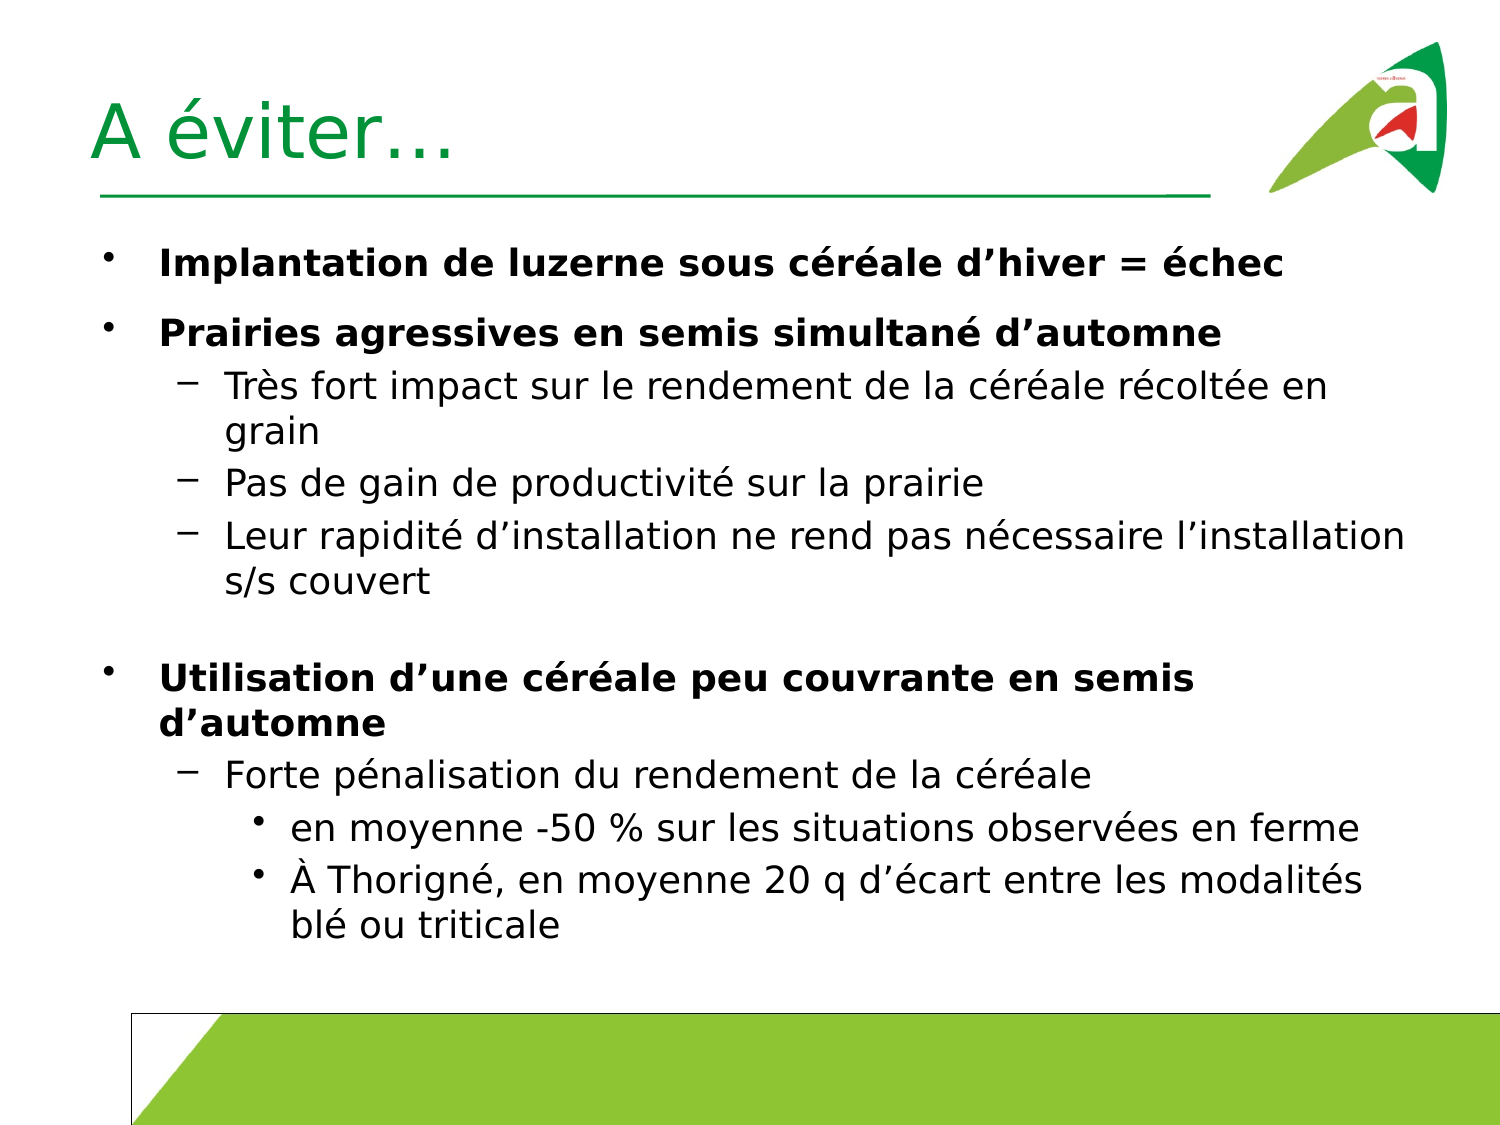

# A éviter…
Implantation de luzerne sous céréale d’hiver = échec

Prairies agressives en semis simultané d’automne
Très fort impact sur le rendement de la céréale récoltée en grain
Pas de gain de productivité sur la prairie
Leur rapidité d’installation ne rend pas nécessaire l’installation s/s couvert

Utilisation d’une céréale peu couvrante en semis d’automne
Forte pénalisation du rendement de la céréale
en moyenne -50 % sur les situations observées en ferme
À Thorigné, en moyenne 20 q d’écart entre les modalités blé ou triticale